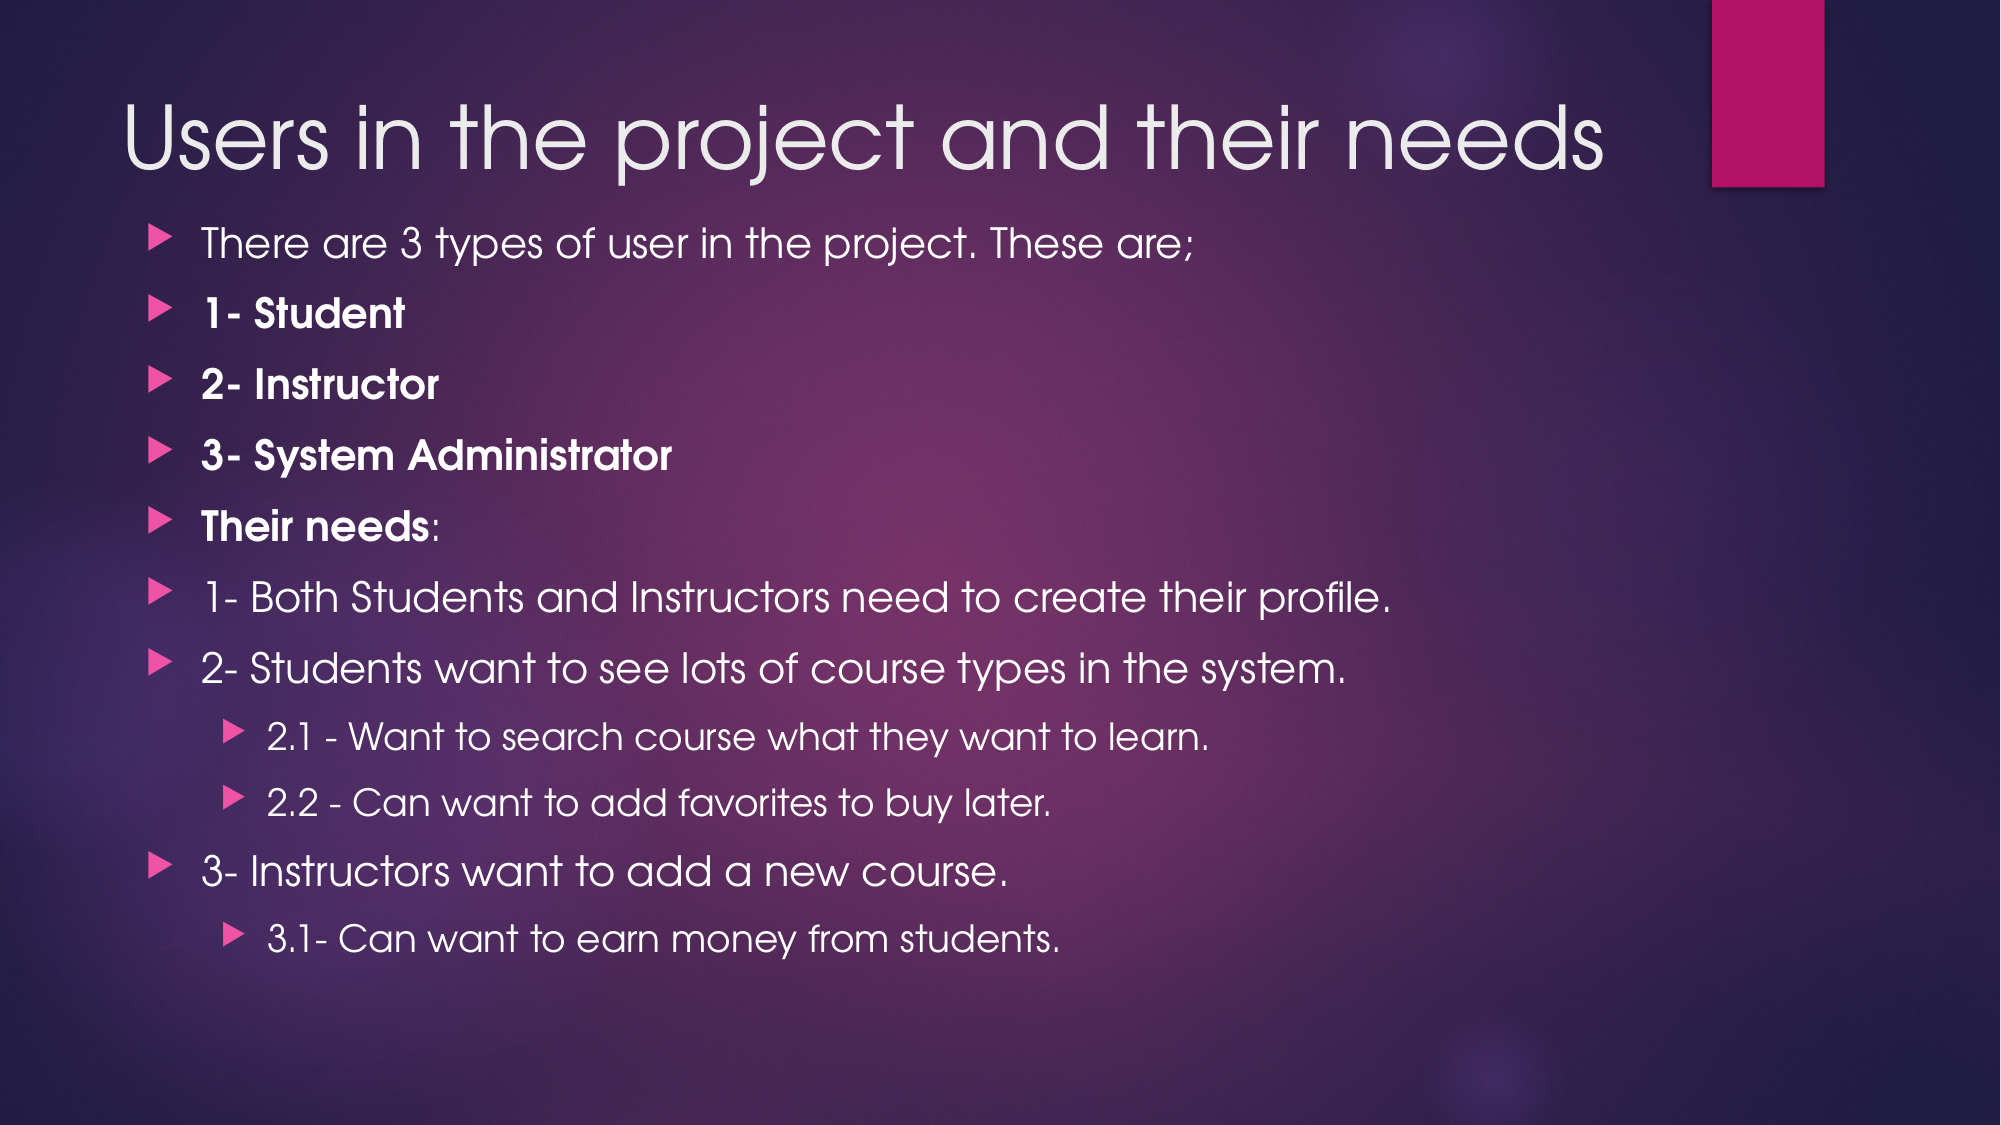

# Users in the project and their needs
There are 3 types of user in the project. These are;
1- Student
2- Instructor
3- System Administrator
Their needs:
1- Both Students and Instructors need to create their profile.
2- Students want to see lots of course types in the system.
2.1 - Want to search course what they want to learn.
2.2 - Can want to add favorites to buy later.
3- Instructors want to add a new course.
3.1- Can want to earn money from students.